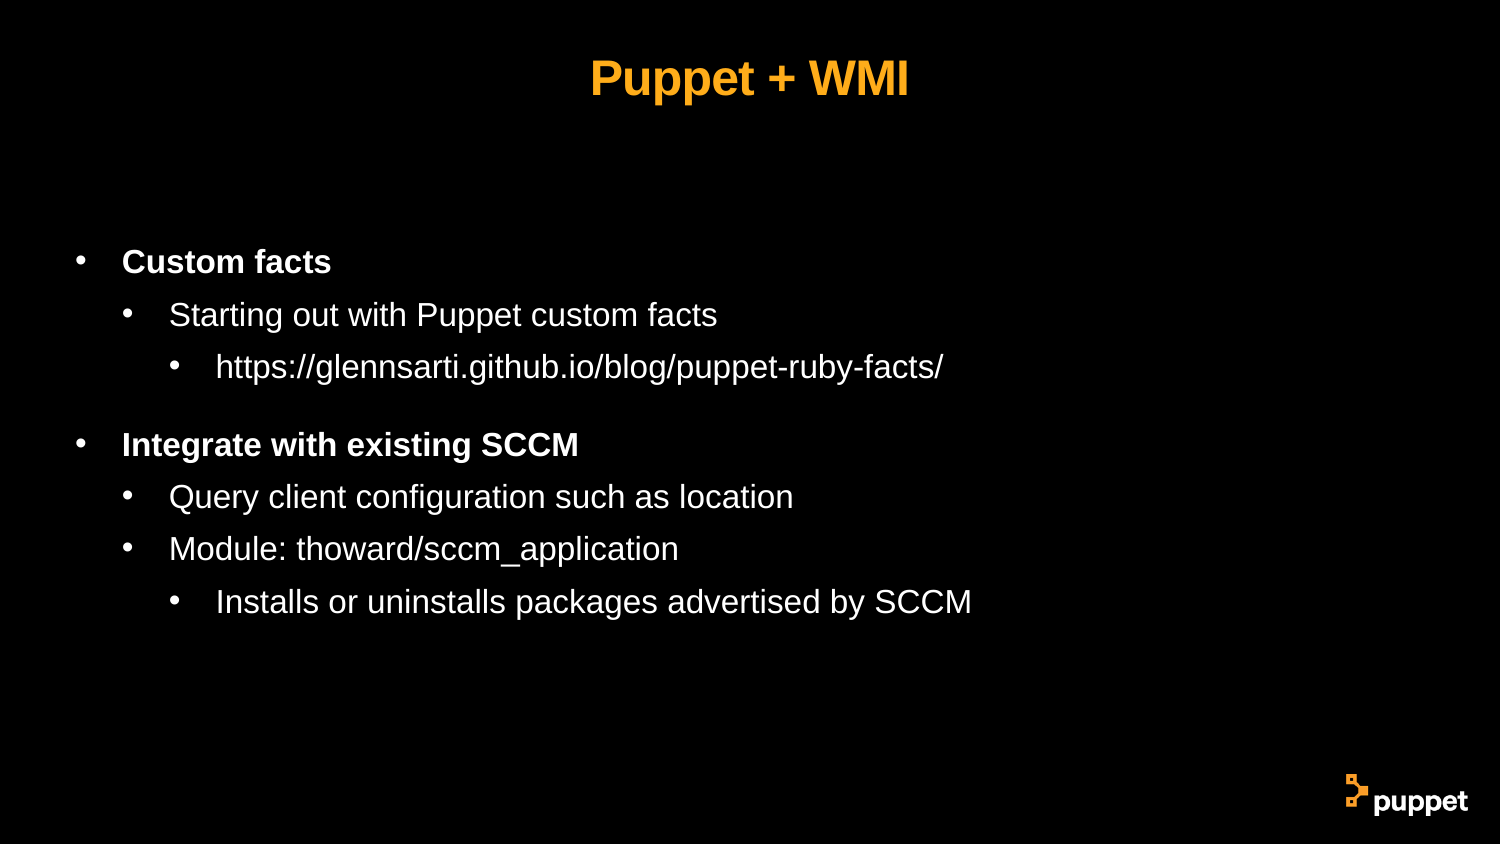

# Puppet + WMI
Custom facts
Starting out with Puppet custom facts
https://glennsarti.github.io/blog/puppet-ruby-facts/
Integrate with existing SCCM
Query client configuration such as location
Module: thoward/sccm_application
Installs or uninstalls packages advertised by SCCM